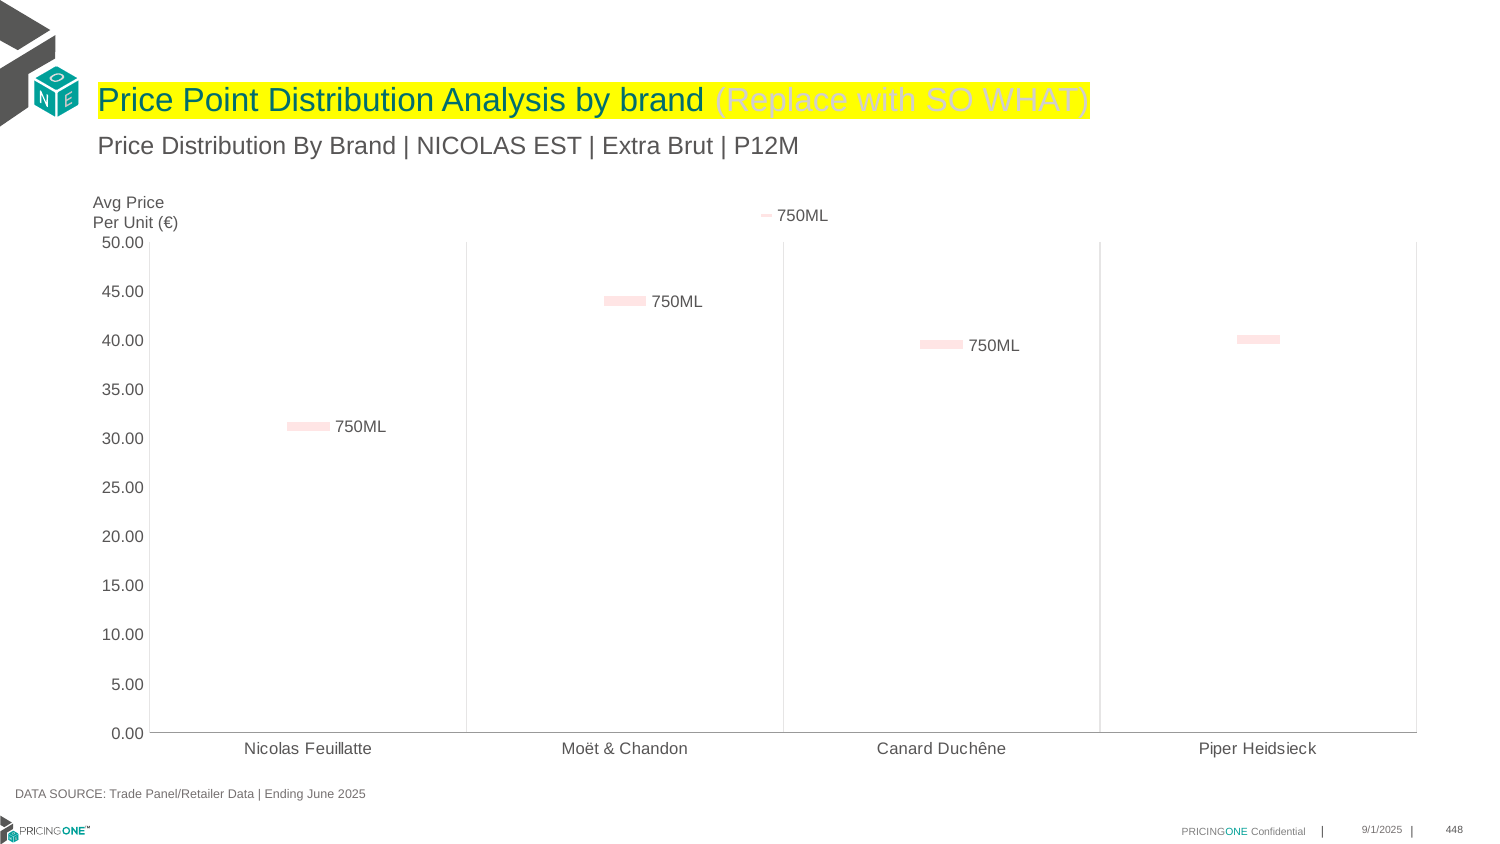

# Price Point Distribution Analysis by brand (Replace with SO WHAT)
Price Distribution By Brand | NICOLAS EST | Extra Brut | P12M

### Chart

| Category | 750ML |
|---|---|
| Nicolas Feuillatte | 31.212 |
| Moët & Chandon | 43.9885 |
| Canard Duchêne | 39.5263 |
| Piper Heidsieck | 40.0667 |
Avg Price
Per Unit (€)
DATA SOURCE: Trade Panel/Retailer Data | Ending June 2025
9/1/2025
448